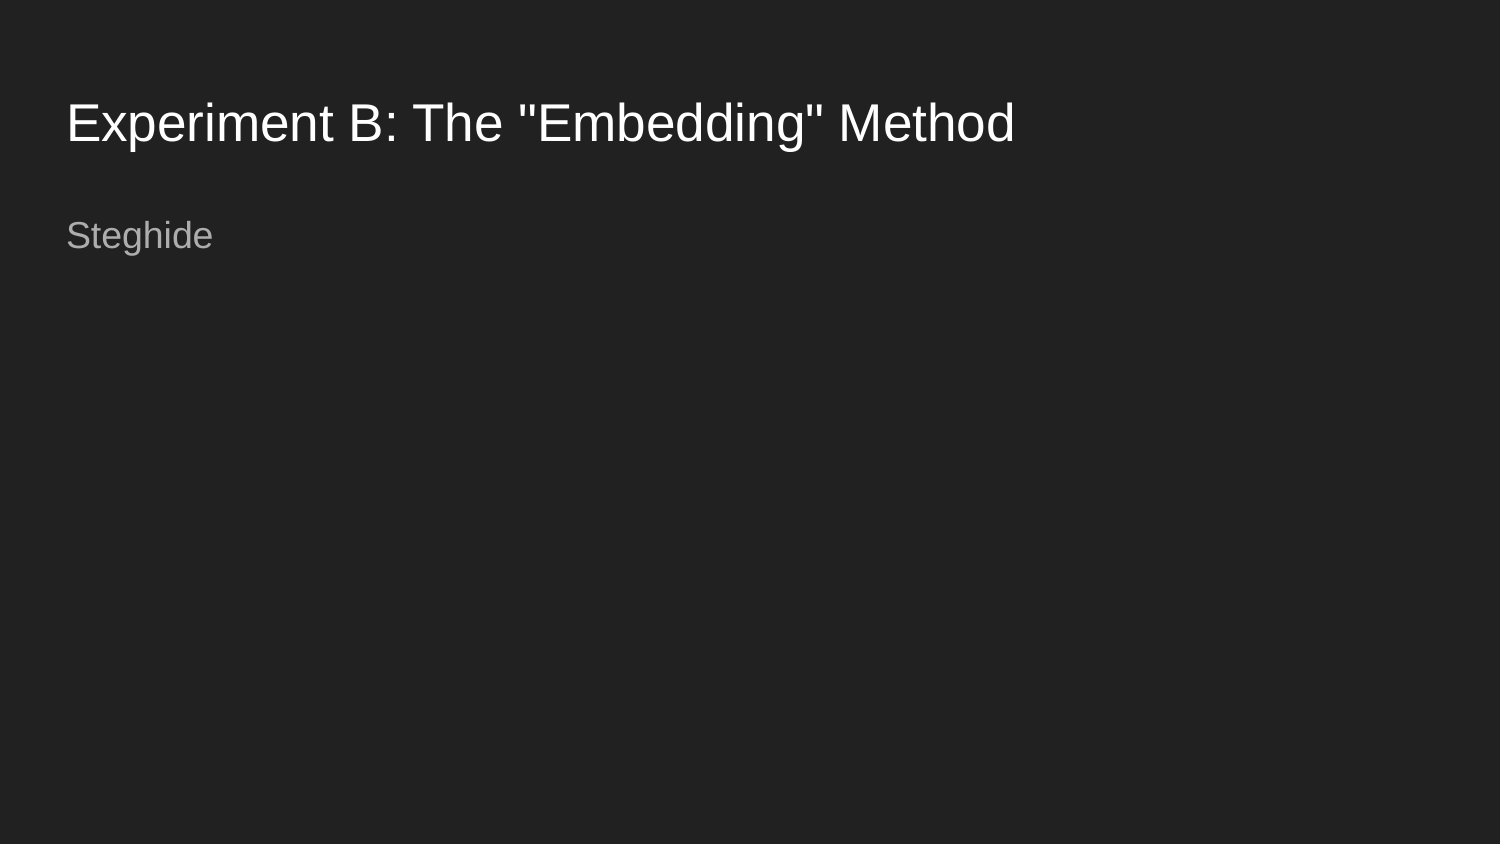

# Experiment B: The "Embedding" Method
Steghide